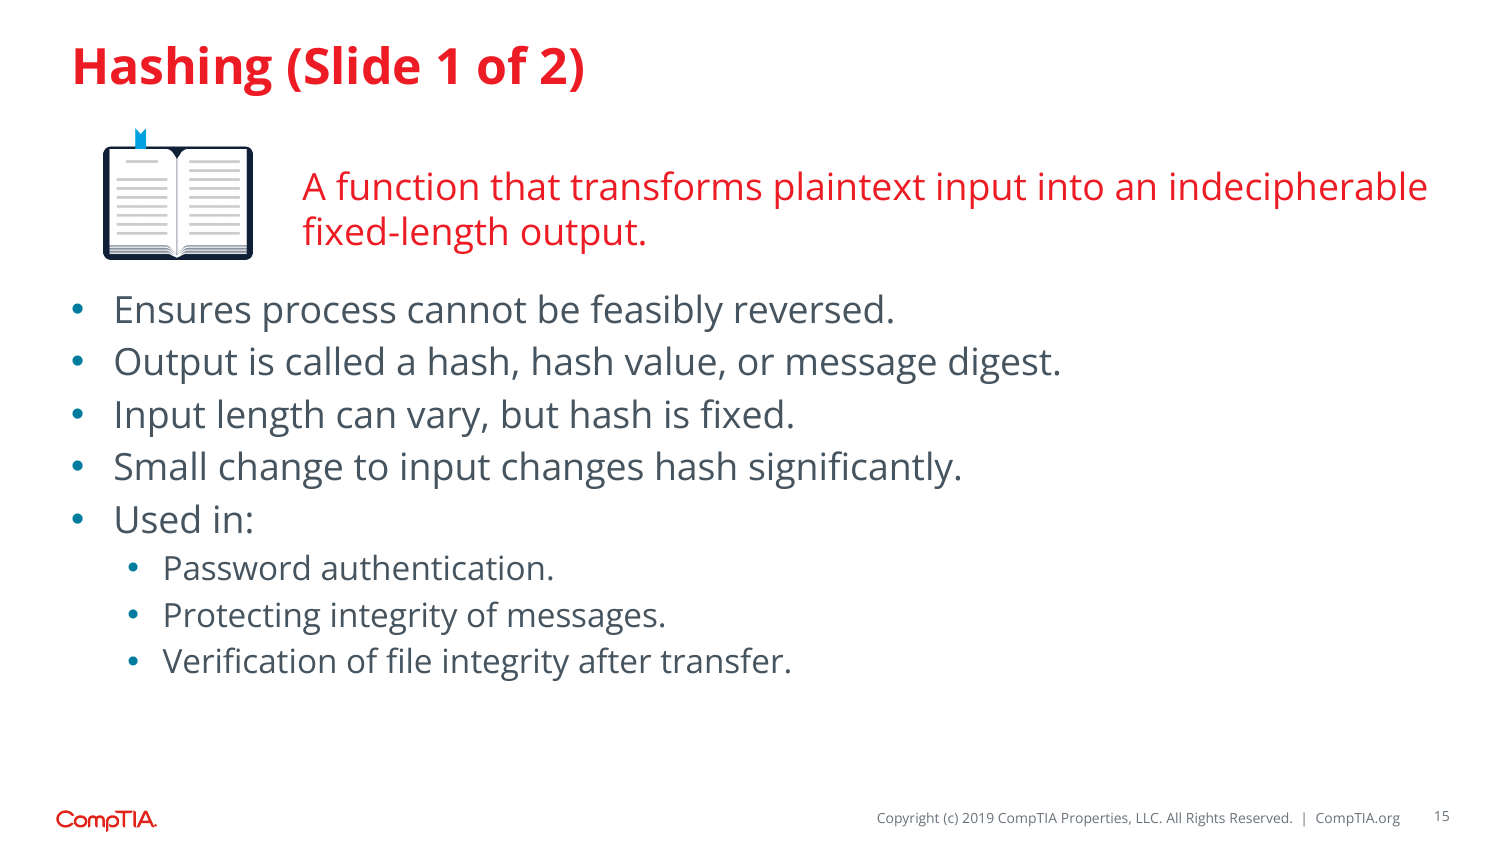

# Hashing (Slide 1 of 2)
A function that transforms plaintext input into an indecipherable fixed-length output.
Ensures process cannot be feasibly reversed.
Output is called a hash, hash value, or message digest.
Input length can vary, but hash is fixed.
Small change to input changes hash significantly.
Used in:
Password authentication.
Protecting integrity of messages.
Verification of file integrity after transfer.
15